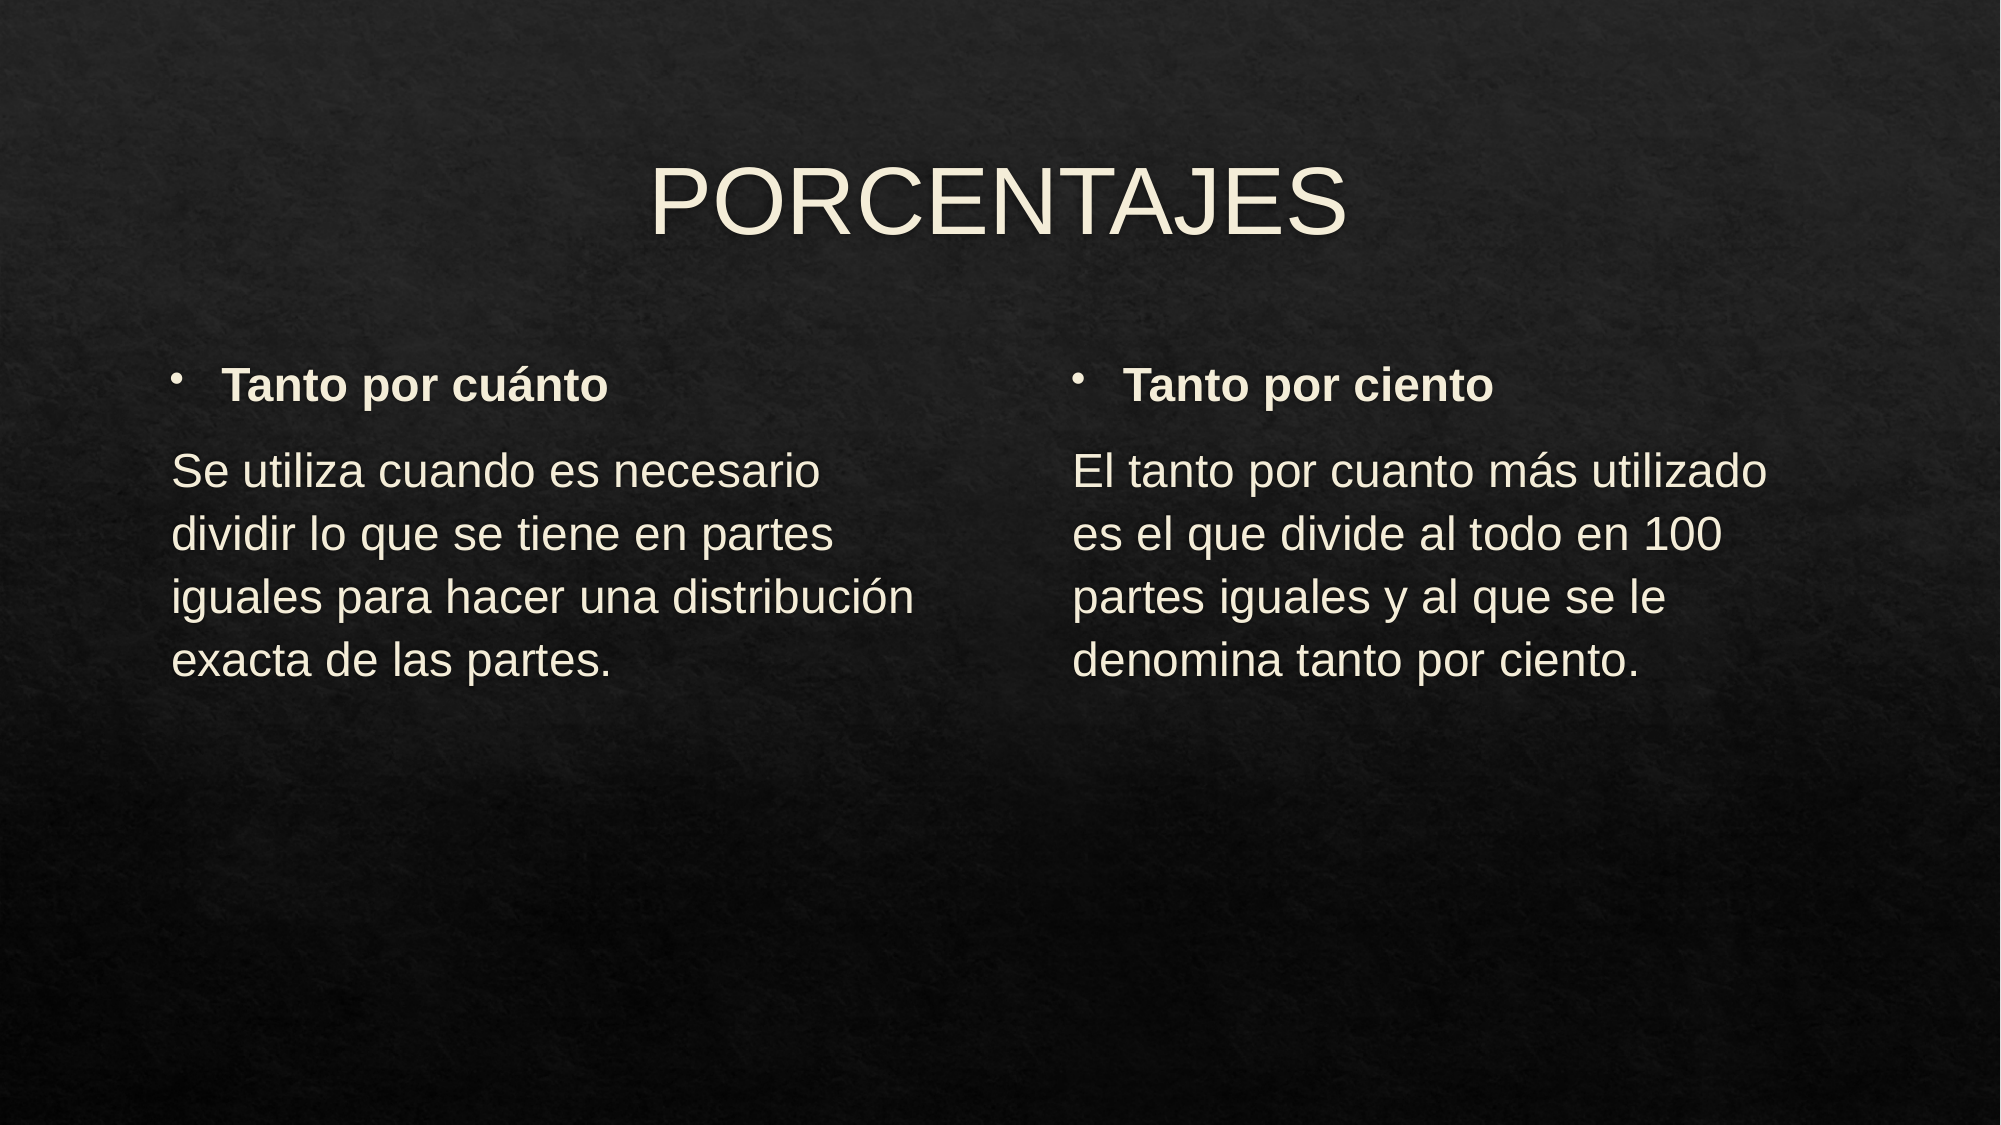

# PORCENTAJES
Tanto por cuánto
Se utiliza cuando es necesario dividir lo que se tiene en partes iguales para hacer una distribución exacta de las partes.
Tanto por ciento
El tanto por cuanto más utilizado es el que divide al todo en 100 partes iguales y al que se le denomina tanto por ciento.